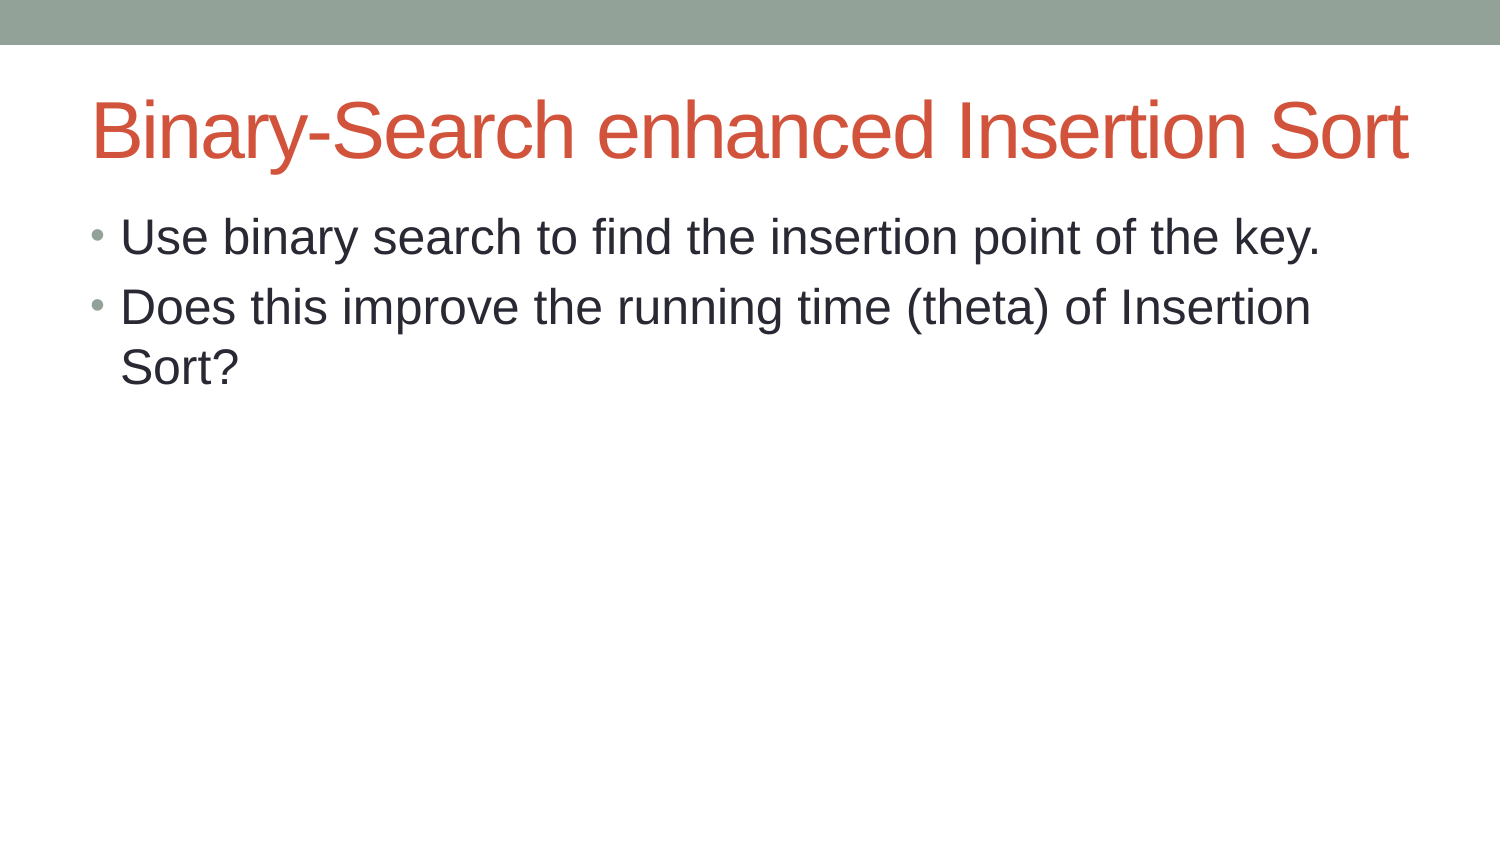

# Binary-Search enhanced Insertion Sort
Use binary search to find the insertion point of the key.
Does this improve the running time (theta) of Insertion Sort?